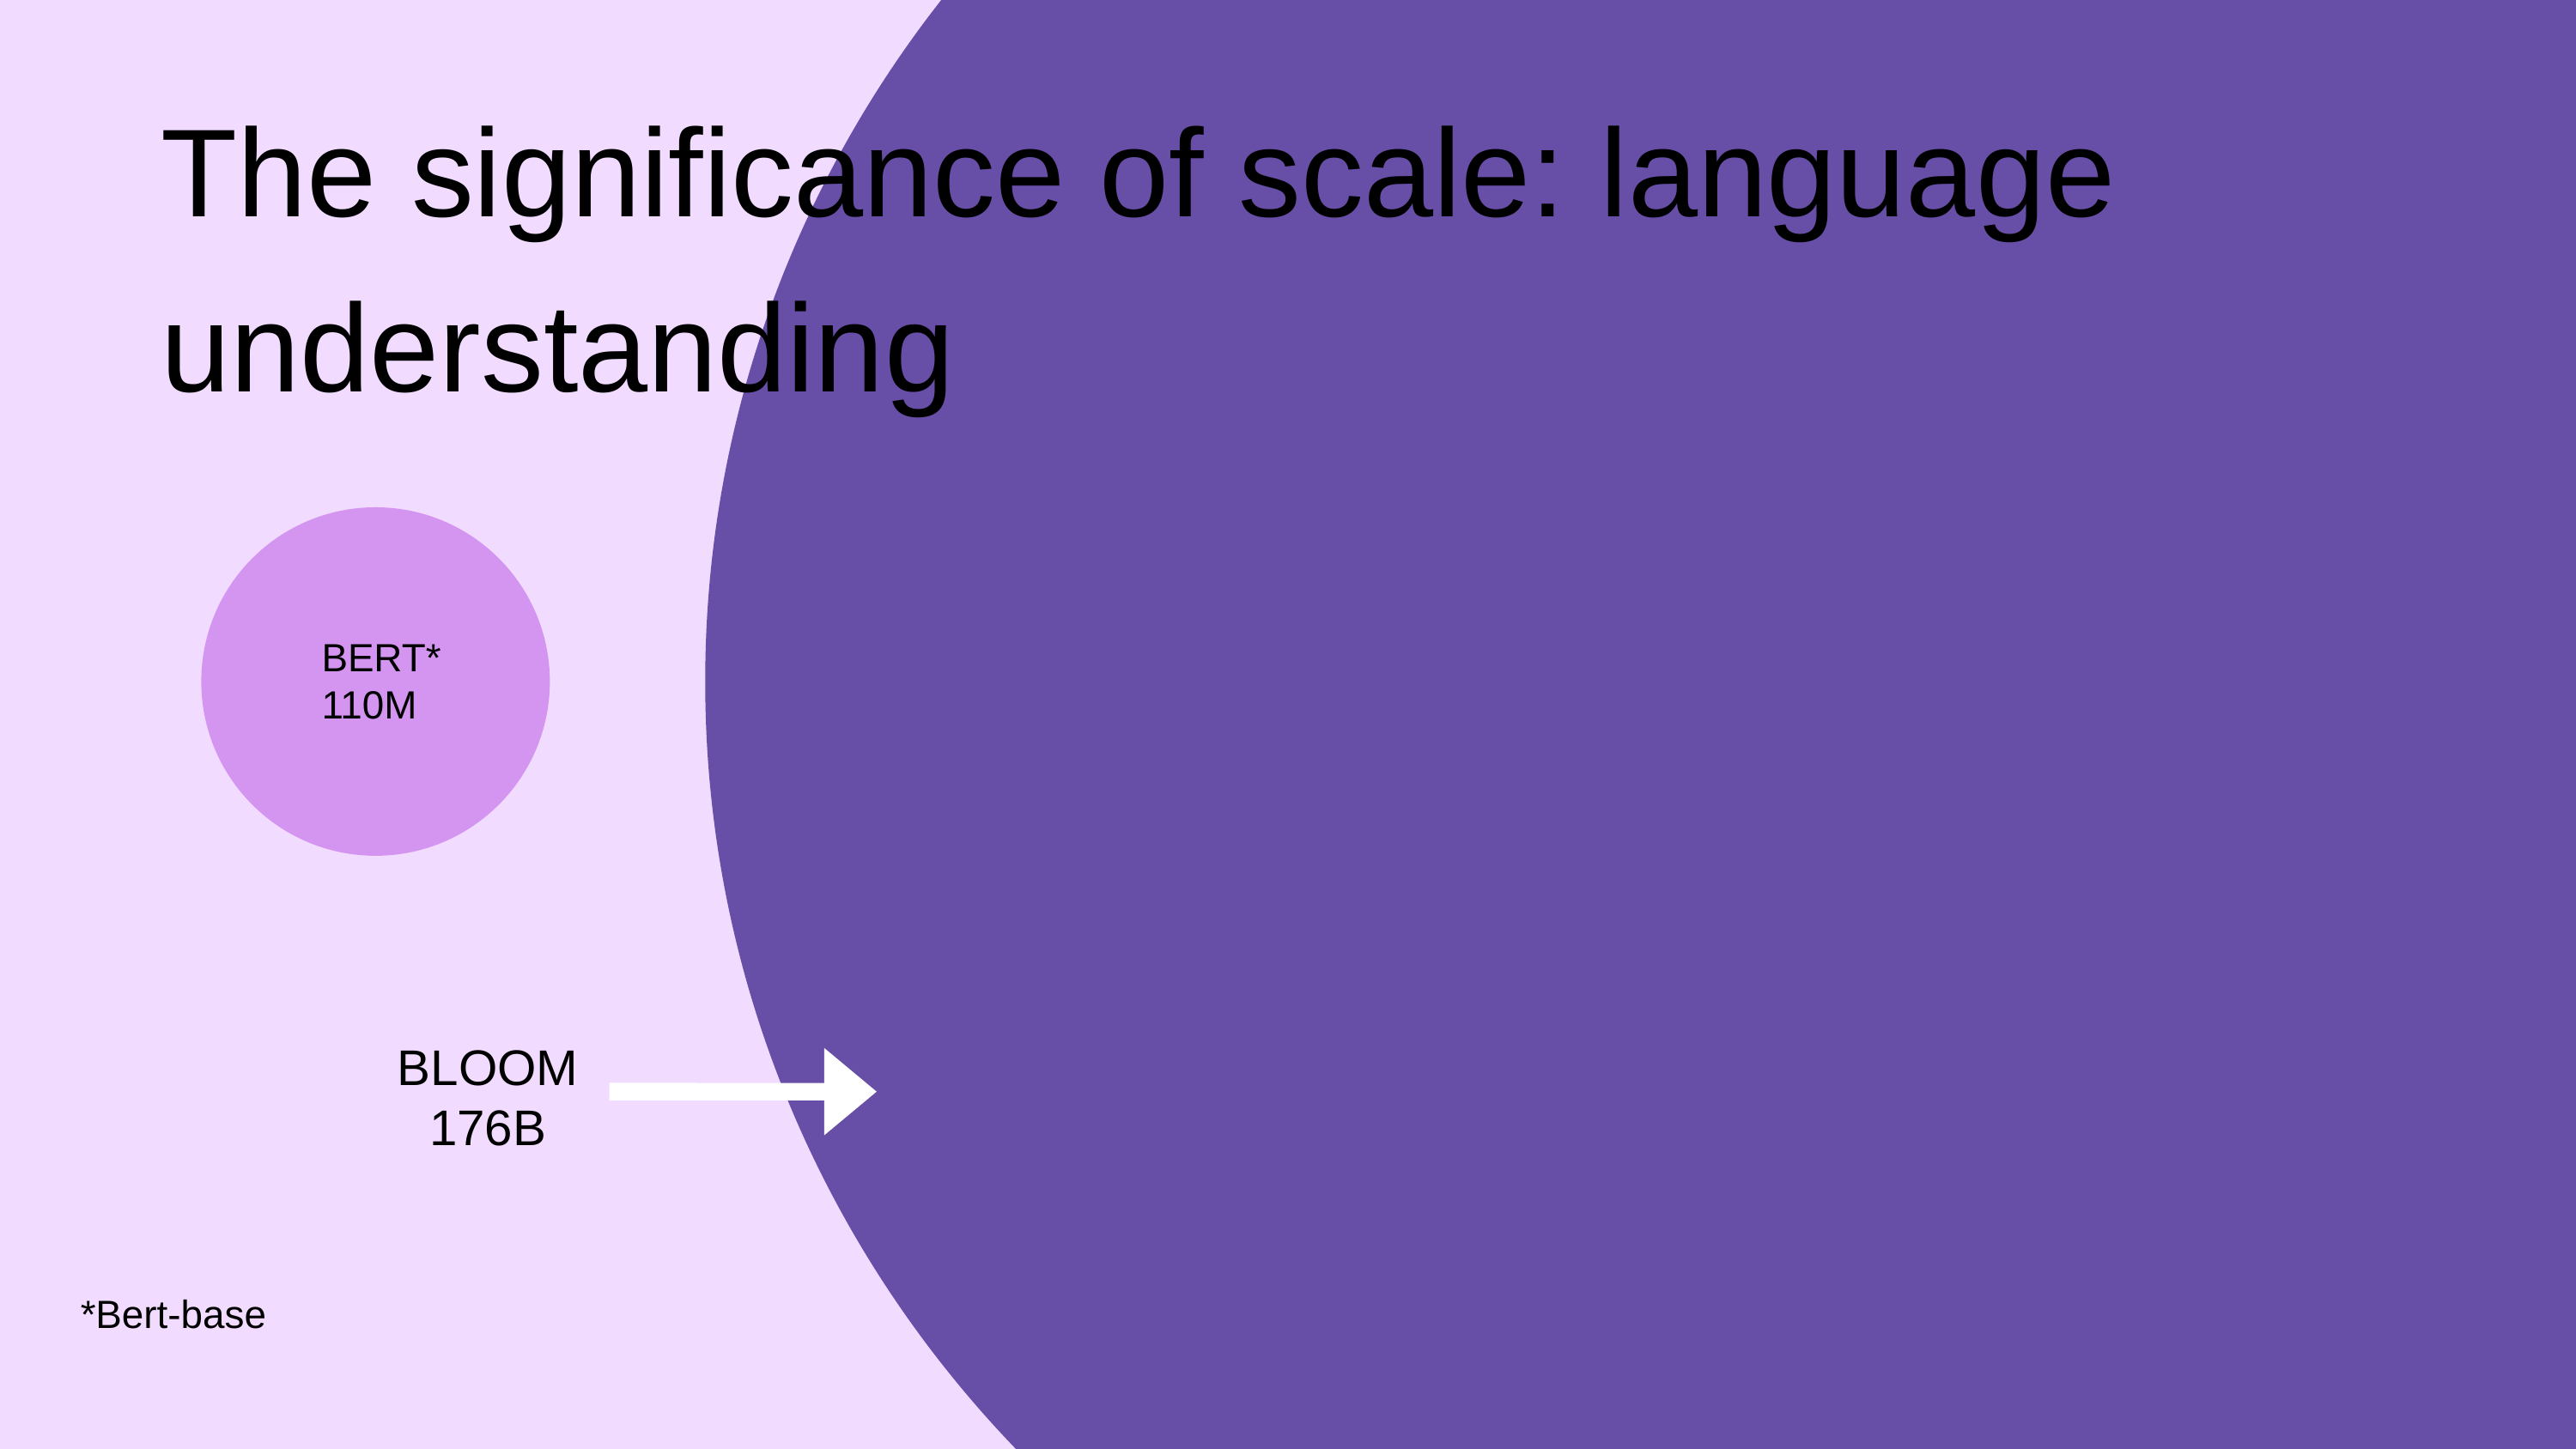

The significance of scale: language understanding

BERT* 110M
BLOOM 176B

*Bert-base